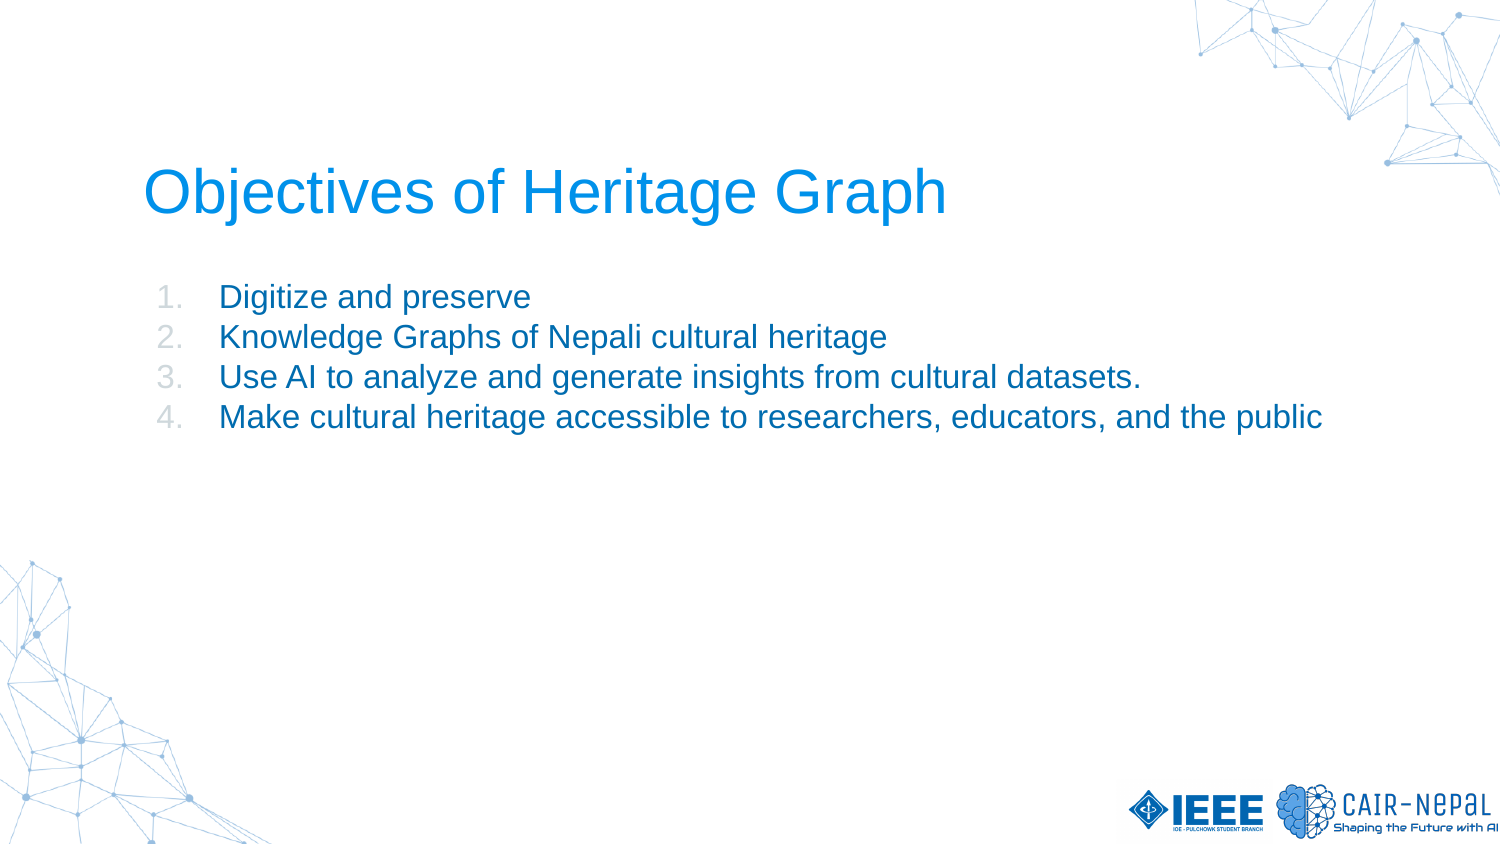

# Objectives of Heritage Graph
Digitize and preserve
Knowledge Graphs of Nepali cultural heritage
Use AI to analyze and generate insights from cultural datasets.
Make cultural heritage accessible to researchers, educators, and the public